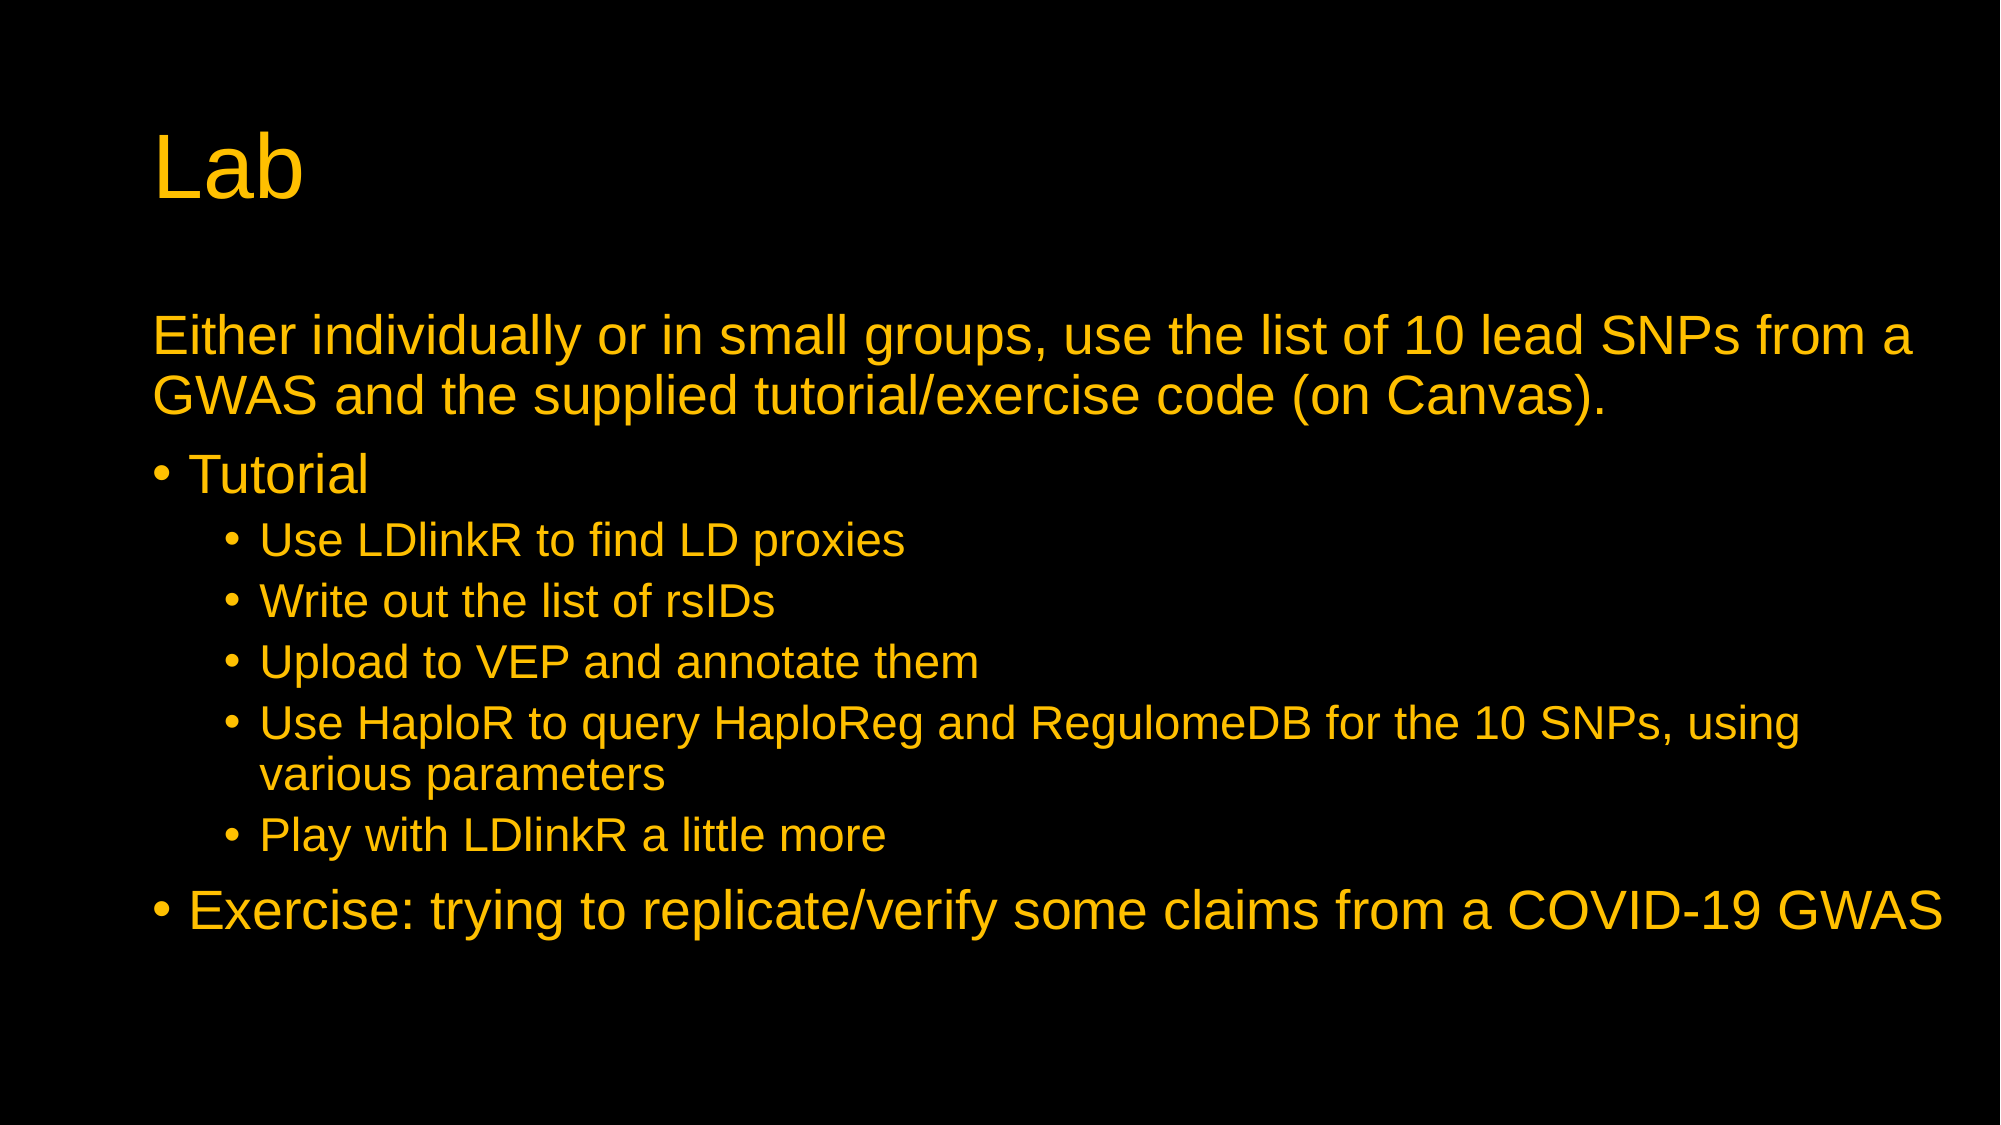

# Lab
Either individually or in small groups, use the list of 10 lead SNPs from a GWAS and the supplied tutorial/exercise code (on Canvas).
Tutorial
Use LDlinkR to find LD proxies
Write out the list of rsIDs
Upload to VEP and annotate them
Use HaploR to query HaploReg and RegulomeDB for the 10 SNPs, using various parameters
Play with LDlinkR a little more
Exercise: trying to replicate/verify some claims from a COVID-19 GWAS